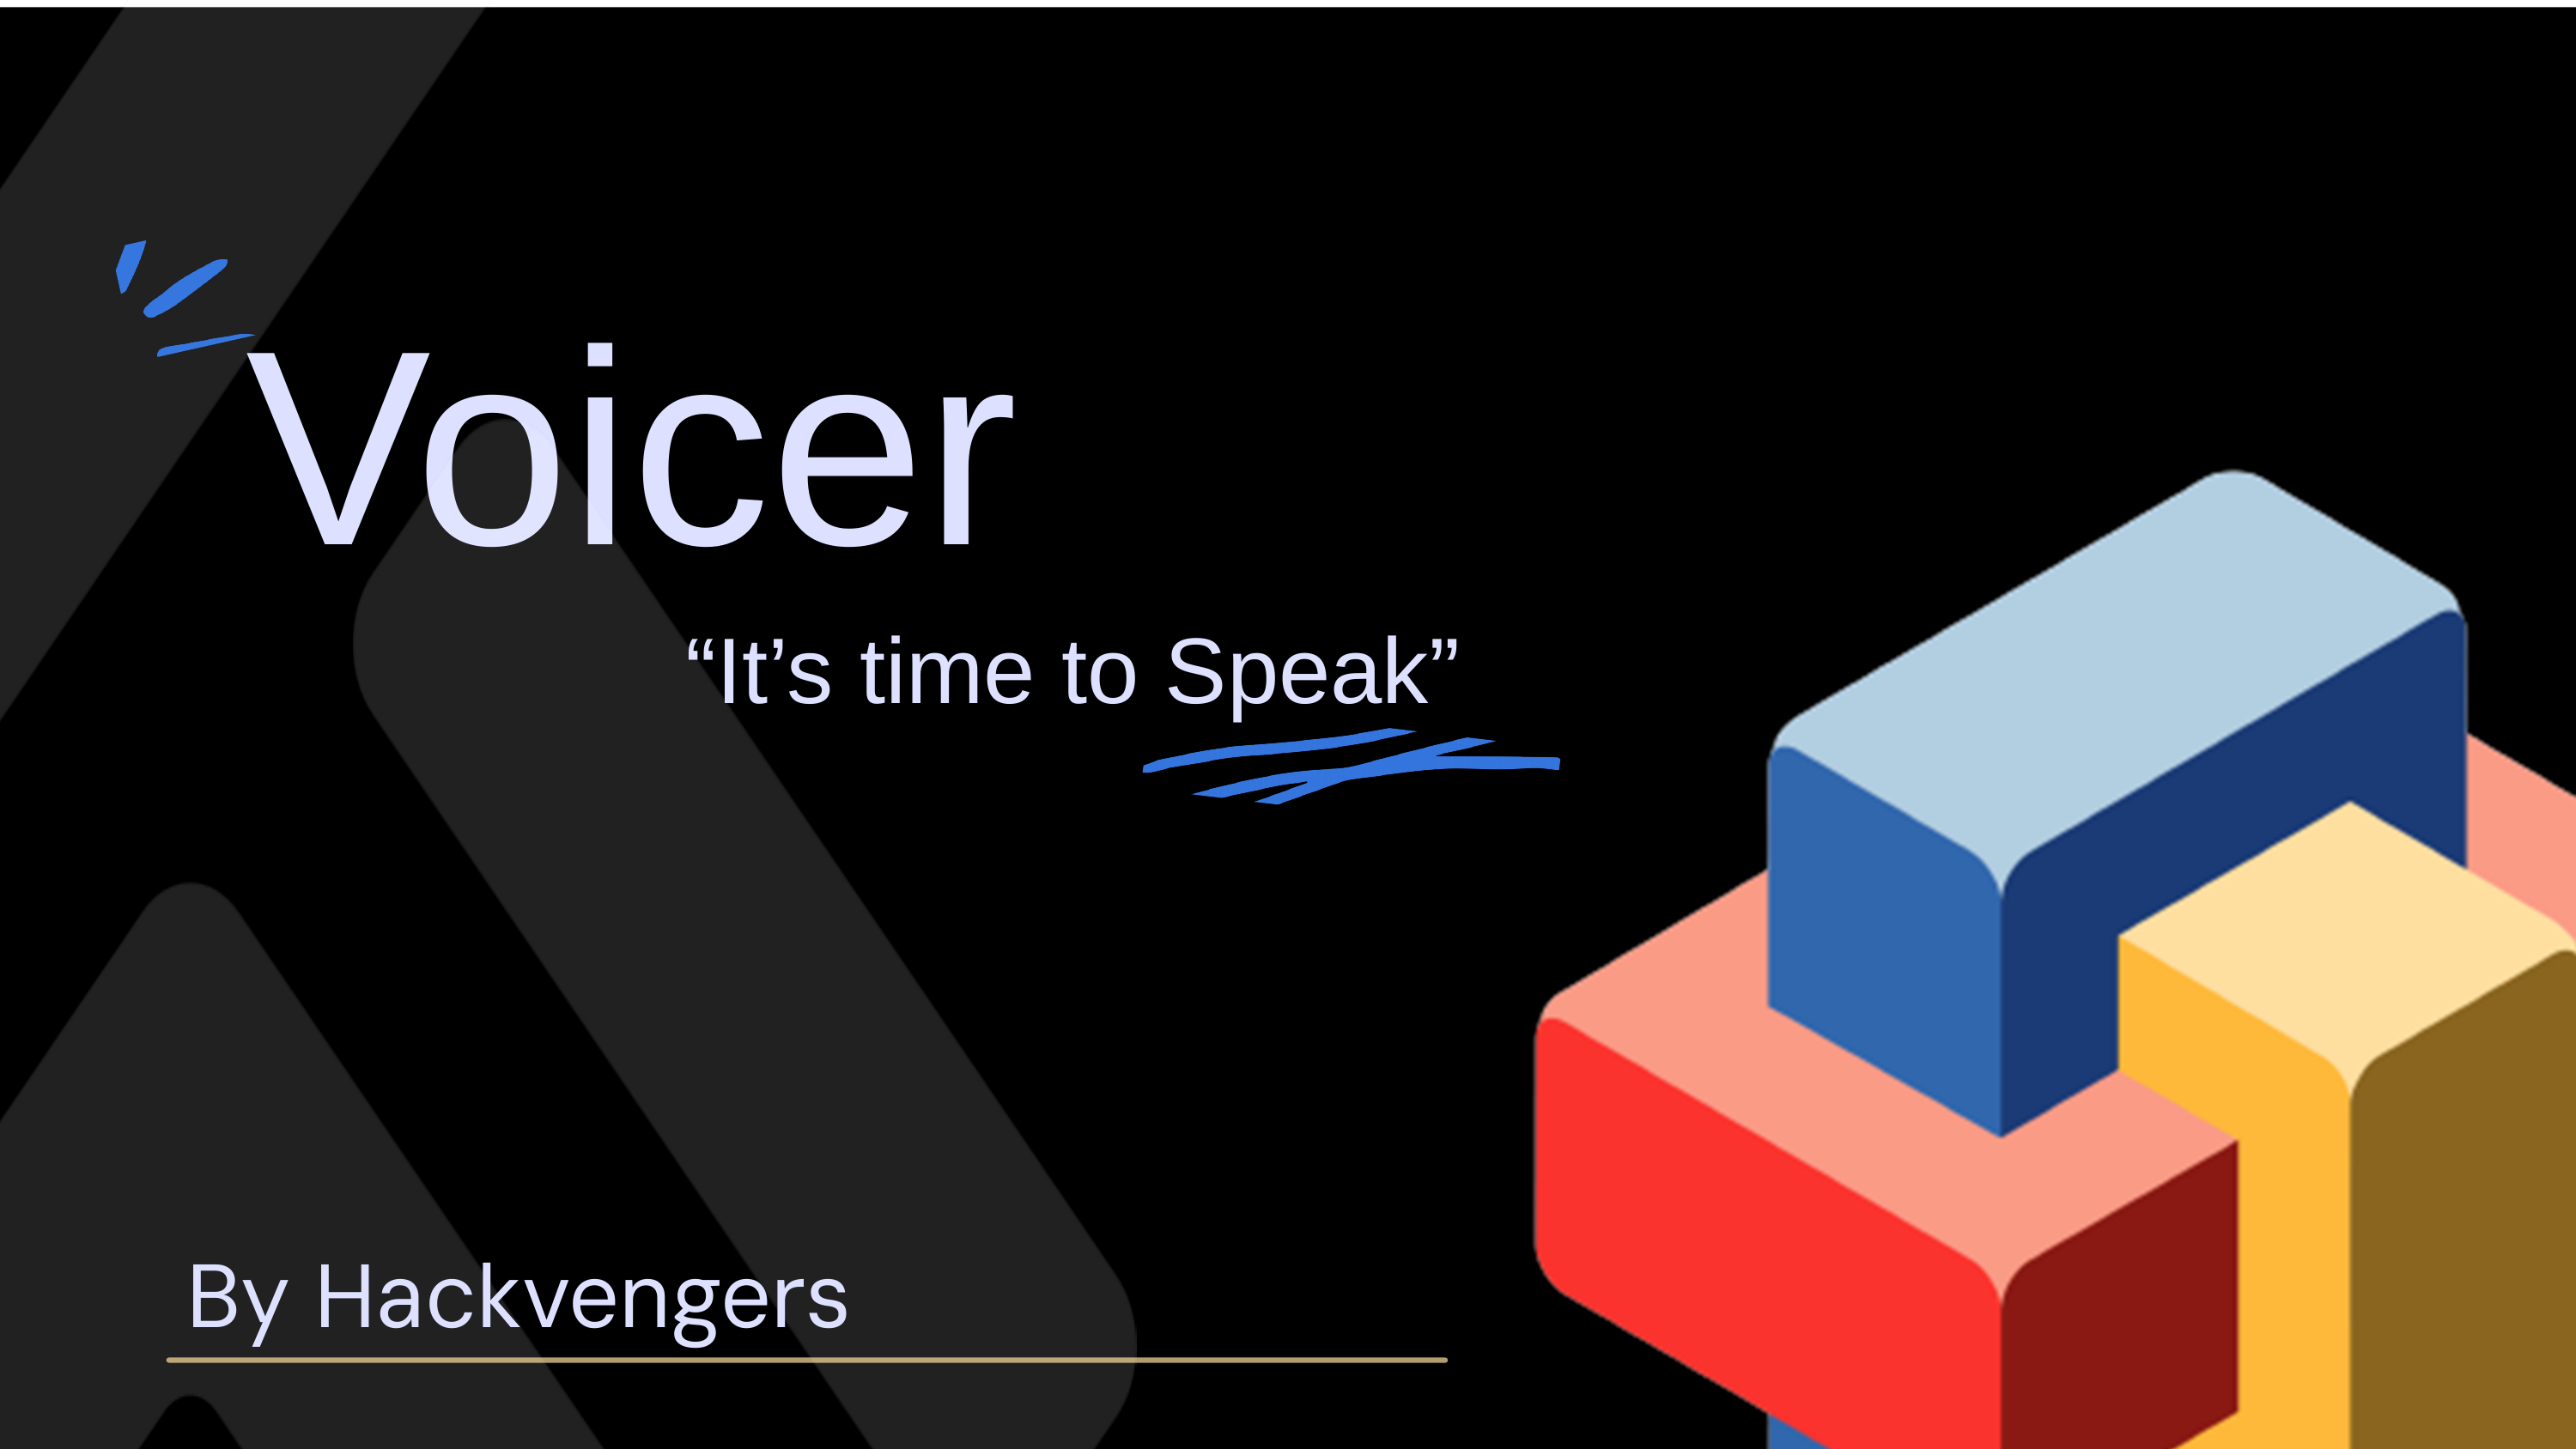

Voicer

“It’s time to Speak”

By Hackvengers